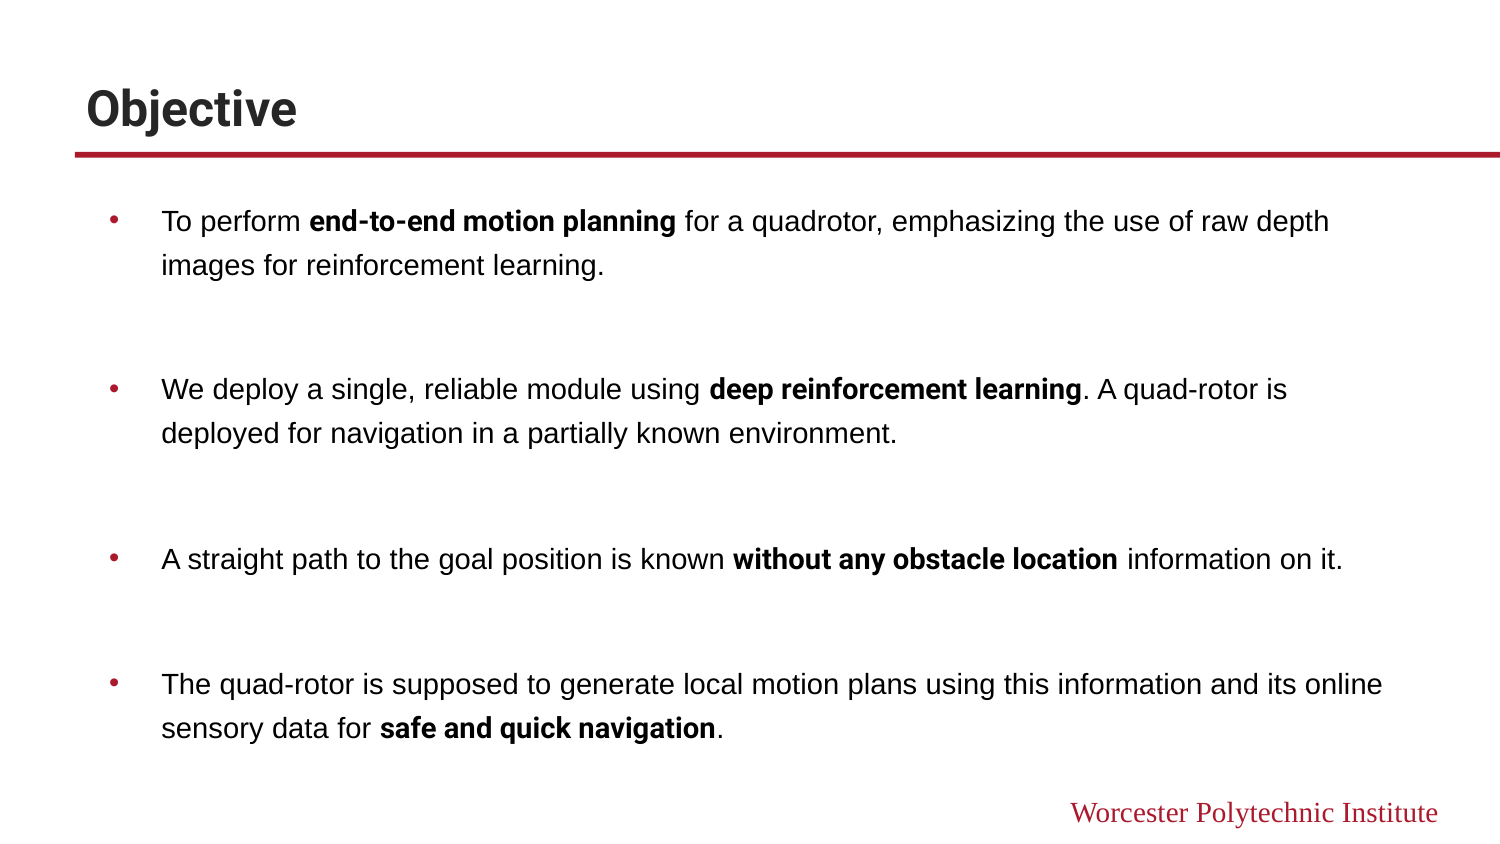

# Objective
To perform end-to-end motion planning for a quadrotor, emphasizing the use of raw depth images for reinforcement learning.

We deploy a single, reliable module using deep reinforcement learning. A quad-rotor is deployed for navigation in a partially known environment.

A straight path to the goal position is known without any obstacle location information on it.

The quad-rotor is supposed to generate local motion plans using this information and its online sensory data for safe and quick navigation.